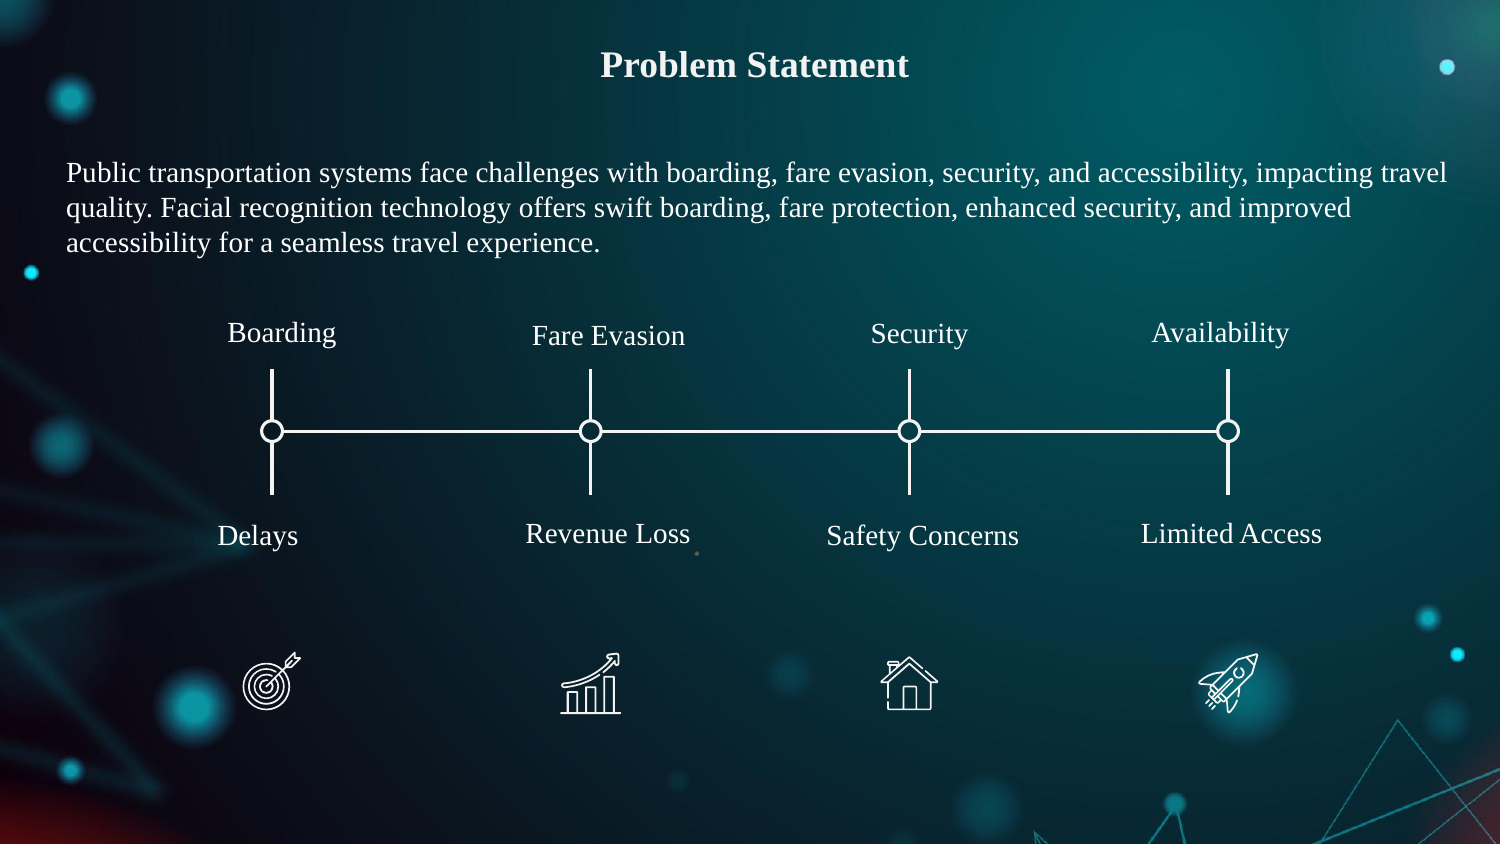

# Problem Statement
Public transportation systems face challenges with boarding, fare evasion, security, and accessibility, impacting travel quality. Facial recognition technology offers swift boarding, fare protection, enhanced security, and improved accessibility for a seamless travel experience.
Boarding
Availability
Security
Fare Evasion

Limited Access
Revenue Loss
Safety Concerns
Delays